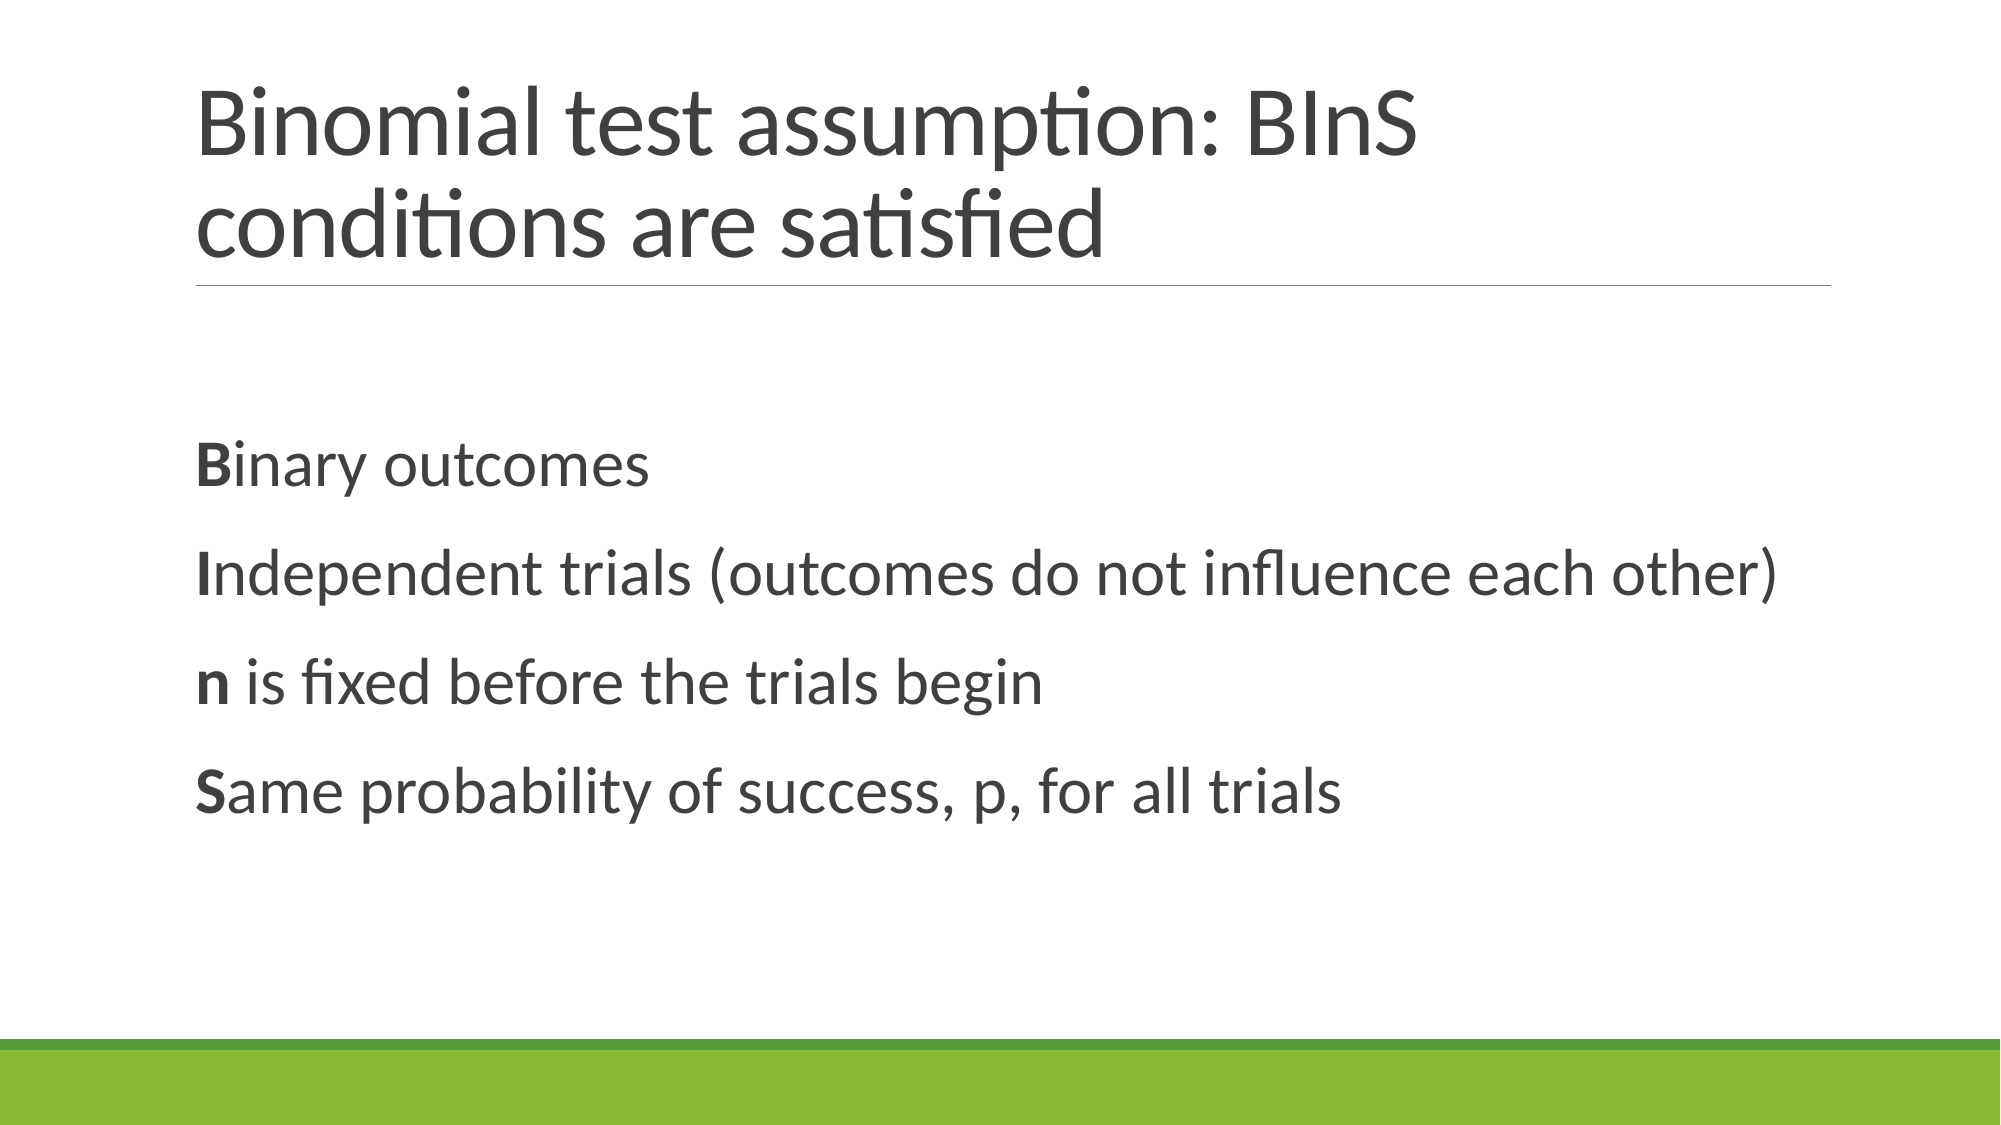

# Binomial test assumption: BInS conditions are satisfied

Binary outcomes
Independent trials (outcomes do not influence each other)
n is fixed before the trials begin
Same probability of success, p, for all trials